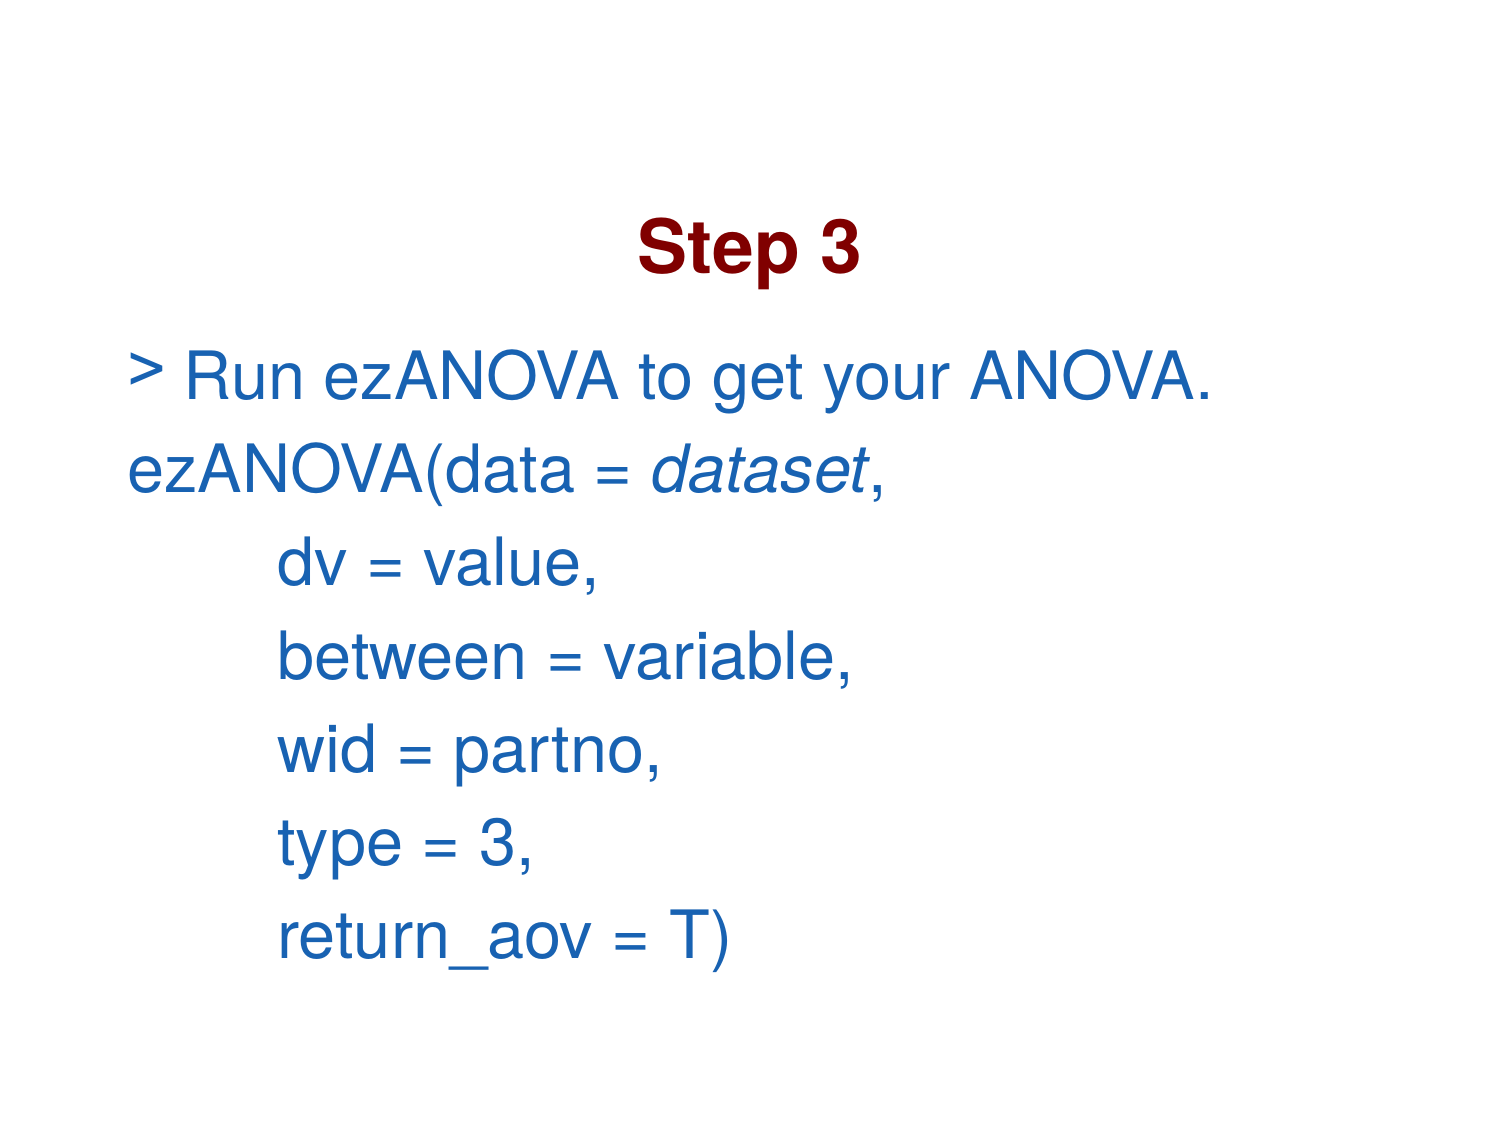

# Step 3
Run ezANOVA to get your ANOVA.
ezANOVA(data = dataset,
	dv = value,
	between = variable,
	wid = partno,
	type = 3,
	return_aov = T)